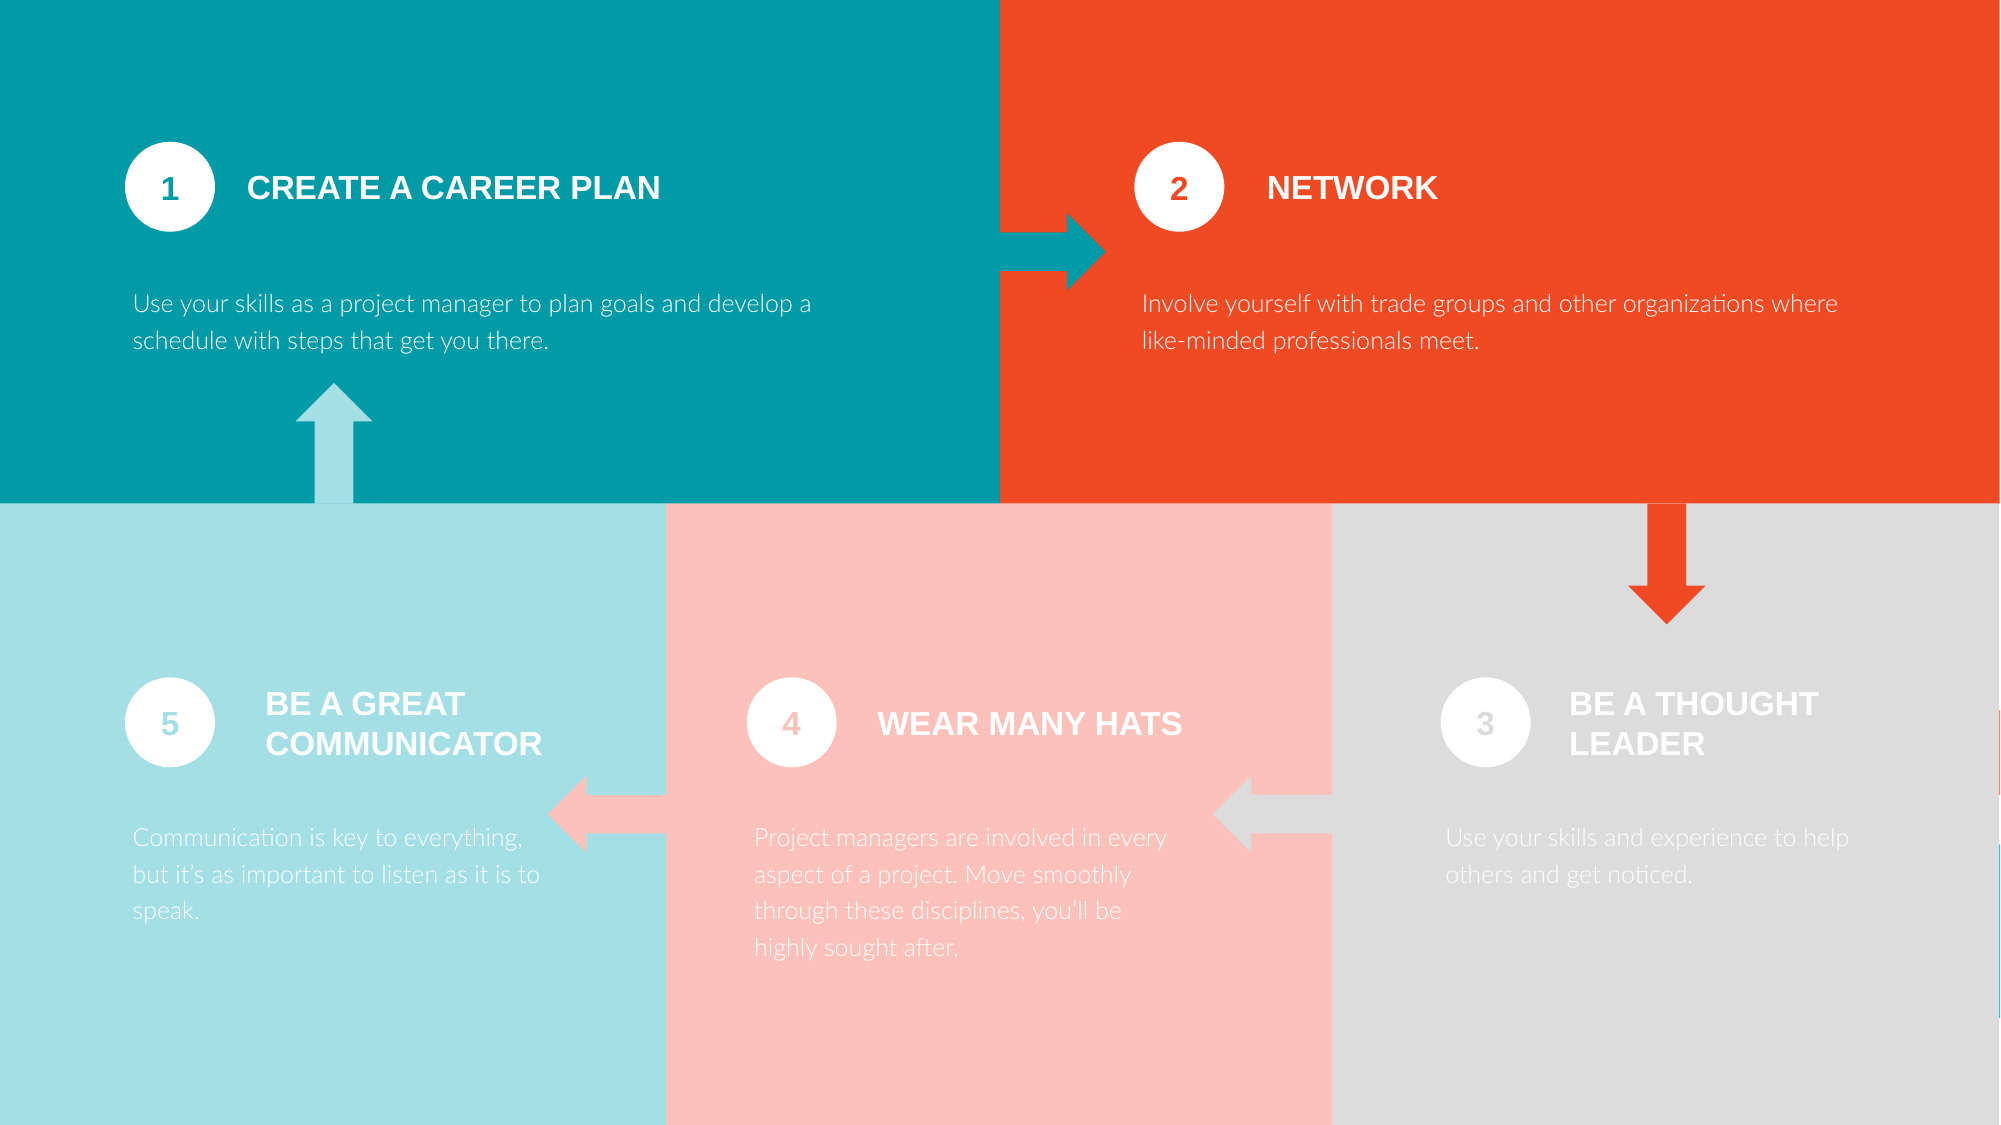

CREATE A CAREER PLAN
NETWORK
1
2

Use your skills as a project manager to plan goals and develop a schedule with steps that get you there.
Involve yourself with trade groups and other organizations where like-minded professionals meet.

BE A GREAT
COMMUNICATOR
BE A THOUGHT
LEADER

5
4
WEAR MANY HATS
3

Communication is key to everything, but it’s as important to listen as it is to speak.
Project managers are involved in every  aspect of a project. Move smoothly through these disciplines, you’ll be highly sought after.
Use your skills and experience to help others and get noticed.